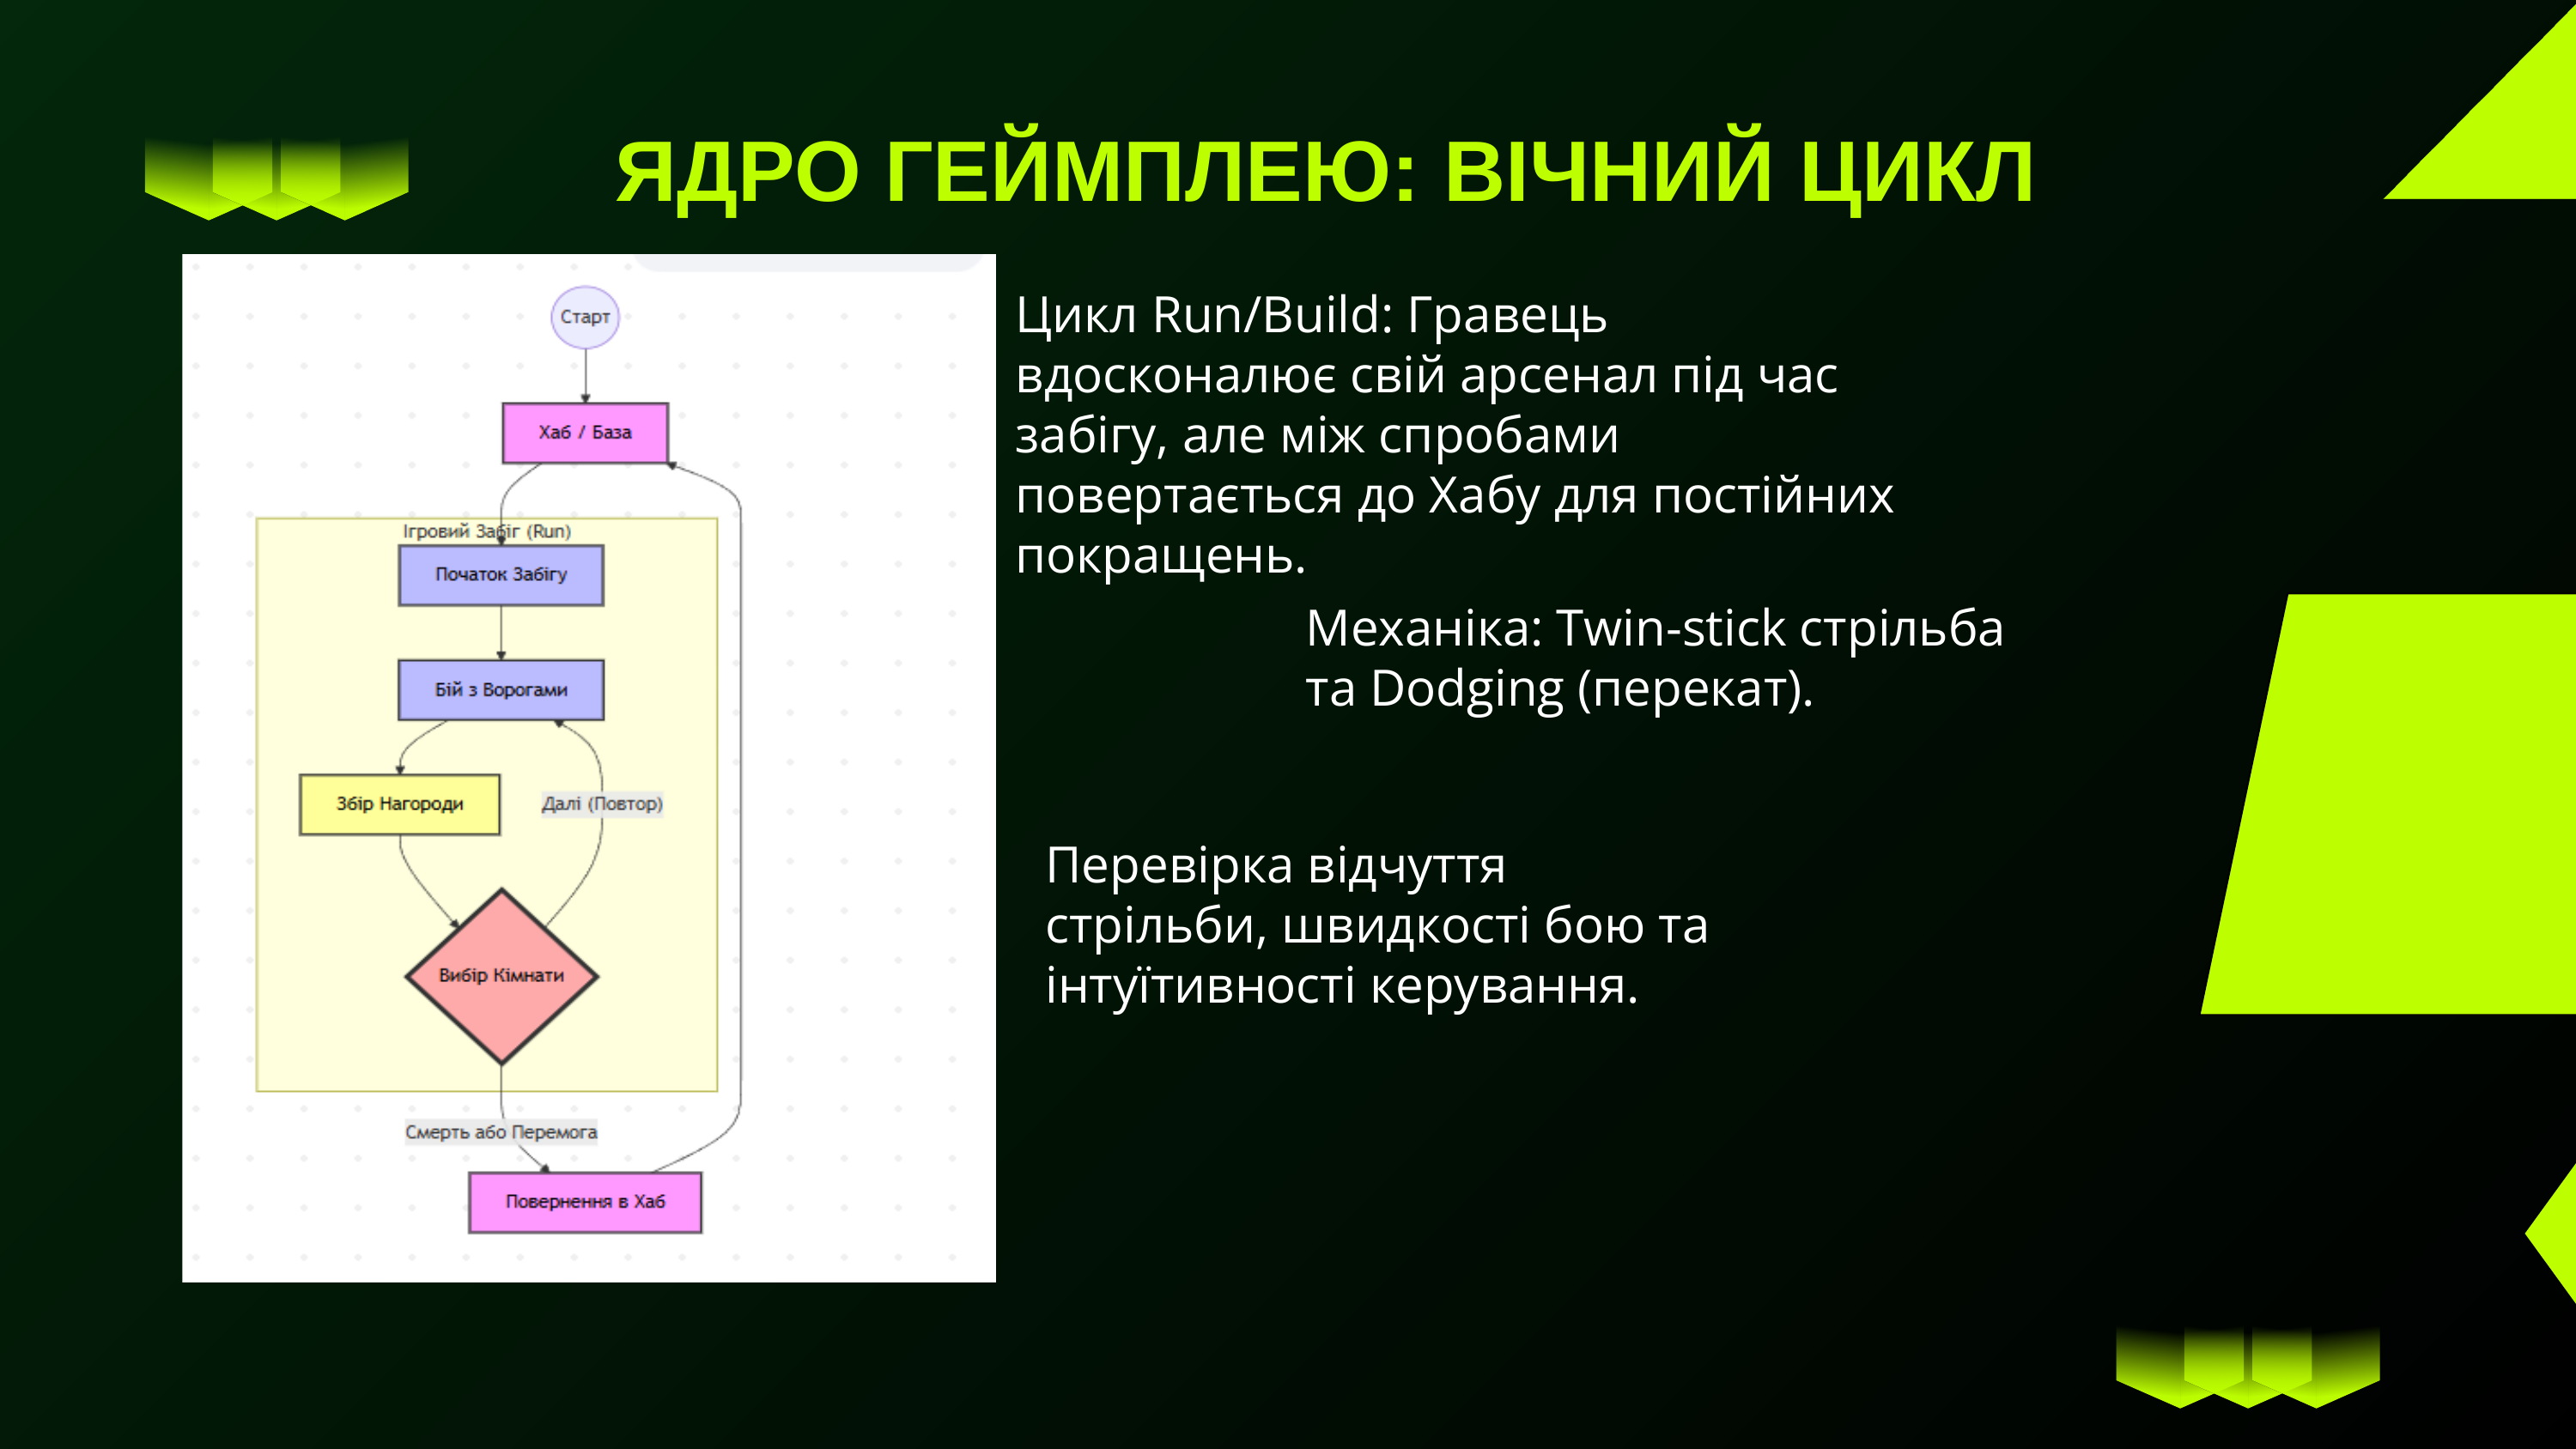

ЯДРО ГЕЙМПЛЕЮ: ВІЧНИЙ ЦИКЛ

Цикл Run/Build: Гравець вдосконалює свій арсенал під час забігу, але між спробами повертається до Хабу для постійних покращень.

Механіка: Twin-stick стрільба та Dodging (перекат).
Перевірка відчуття стрільби, швидкості бою та інтуїтивності керування.